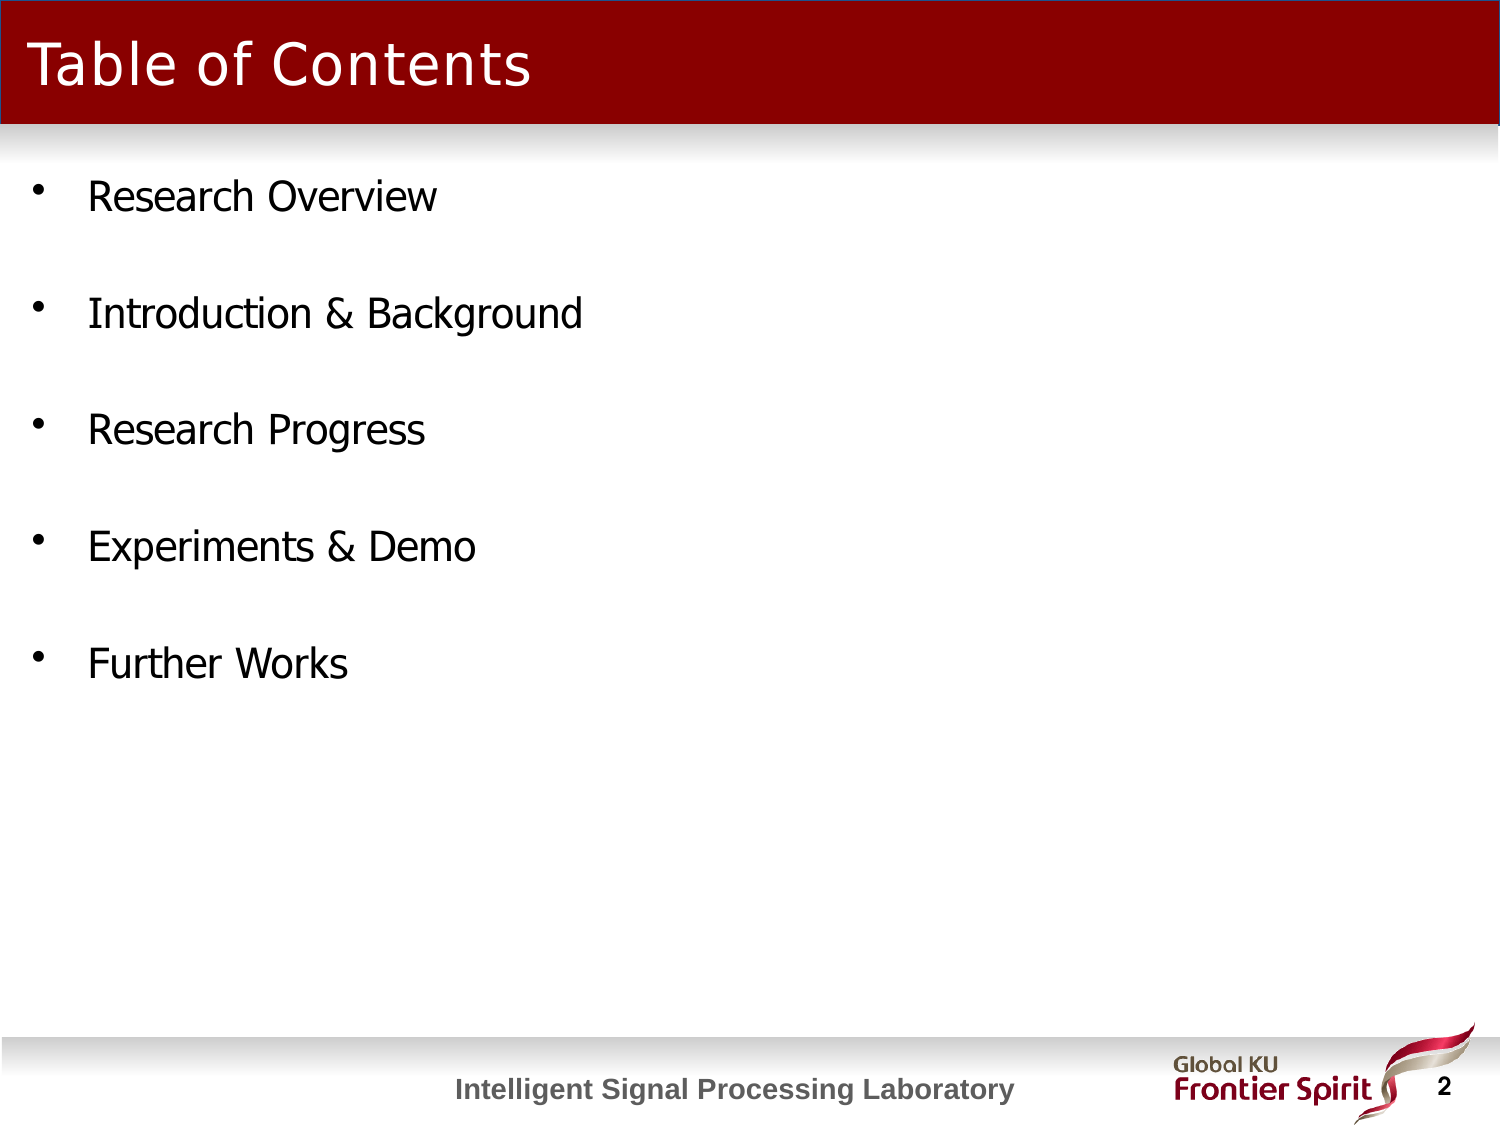

# Table of Contents
Research Overview

Introduction & Background

Research Progress

Experiments & Demo

Further Works
 2